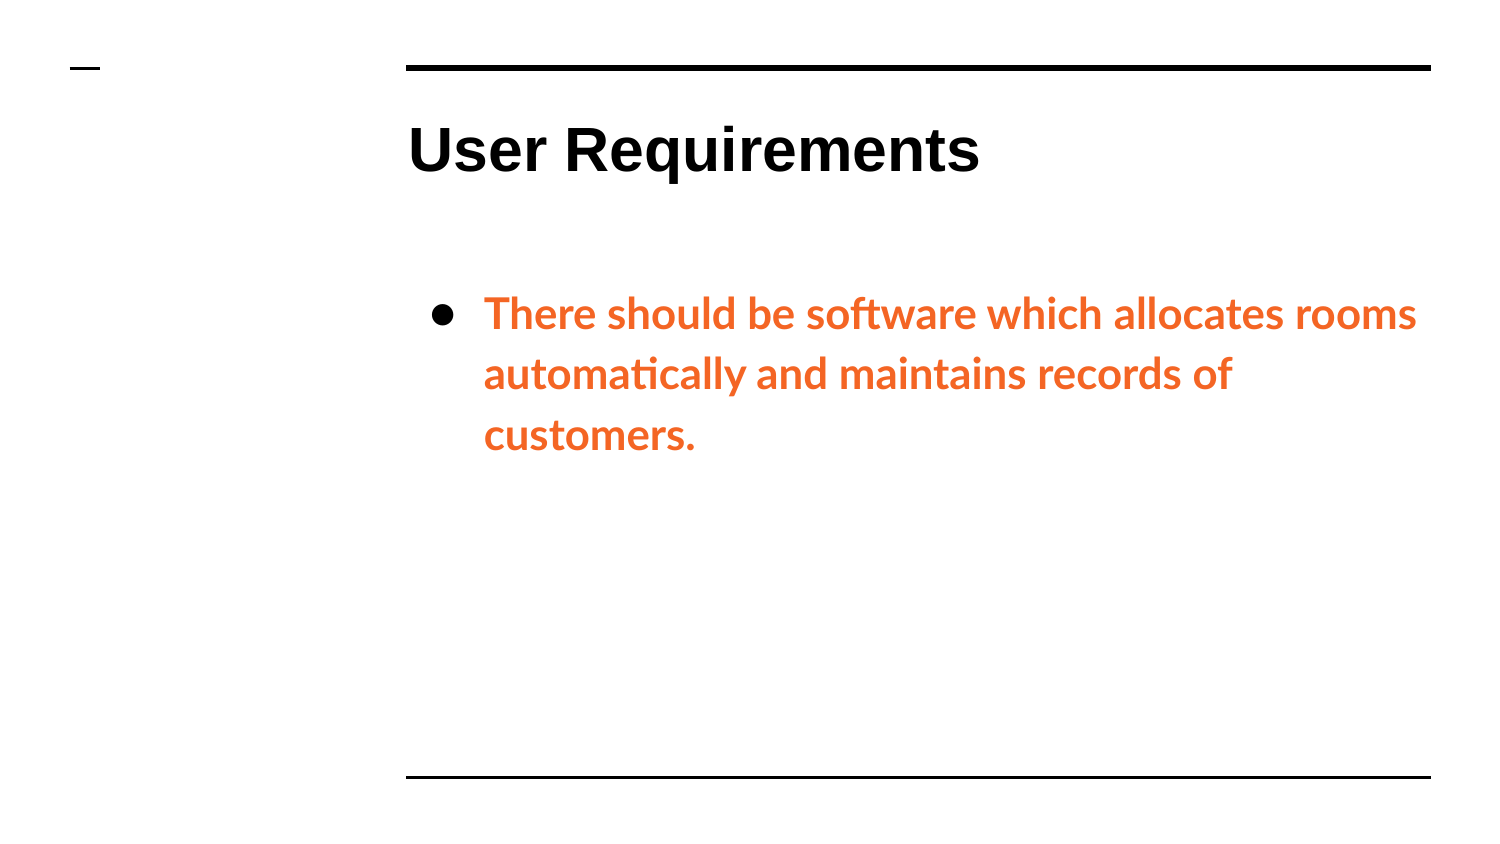

# User Requirements

There should be software which allocates rooms automatically and maintains records of customers.